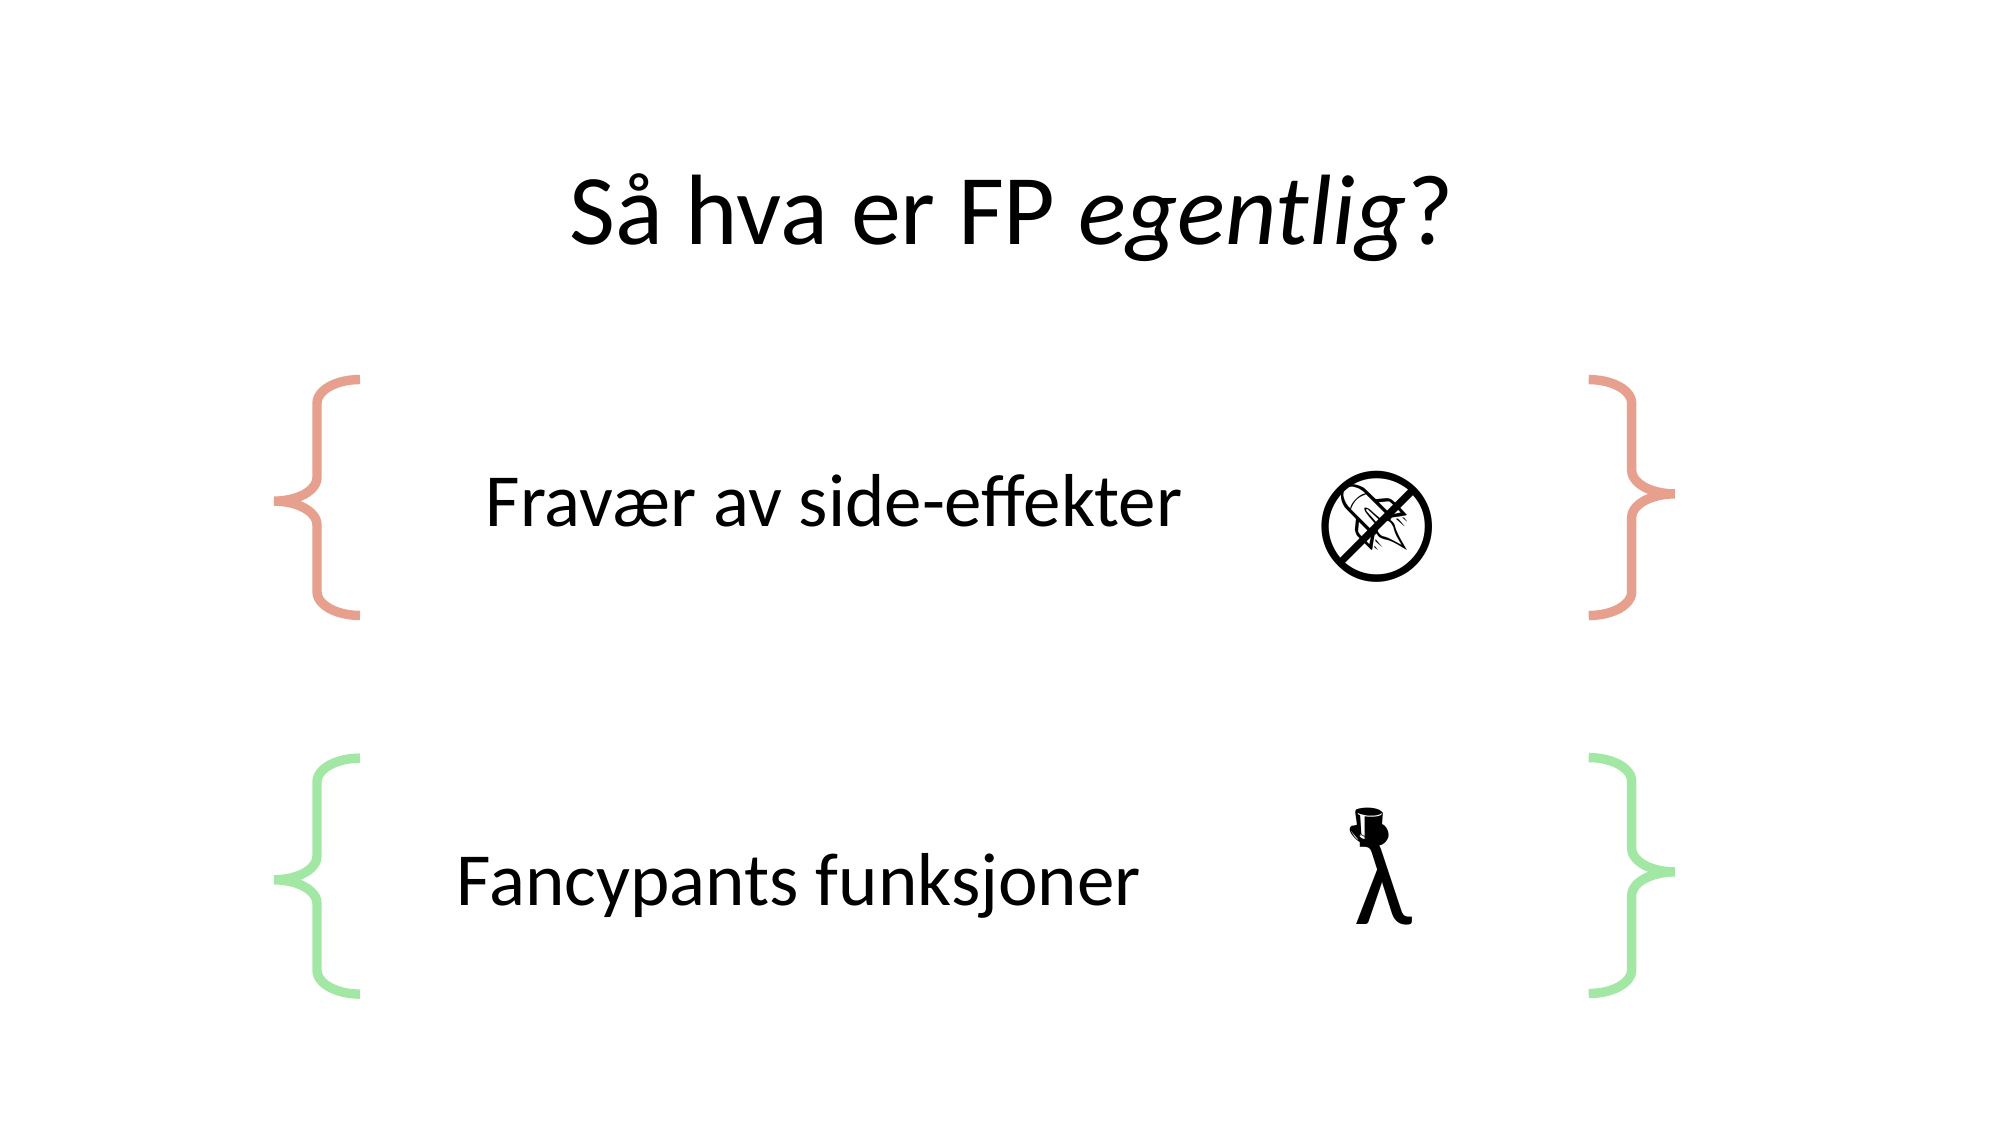

Så hva er FP egentlig?

🚫
Fravær av side-effekter
🚀

🎩
λ
Fancypants funksjoner